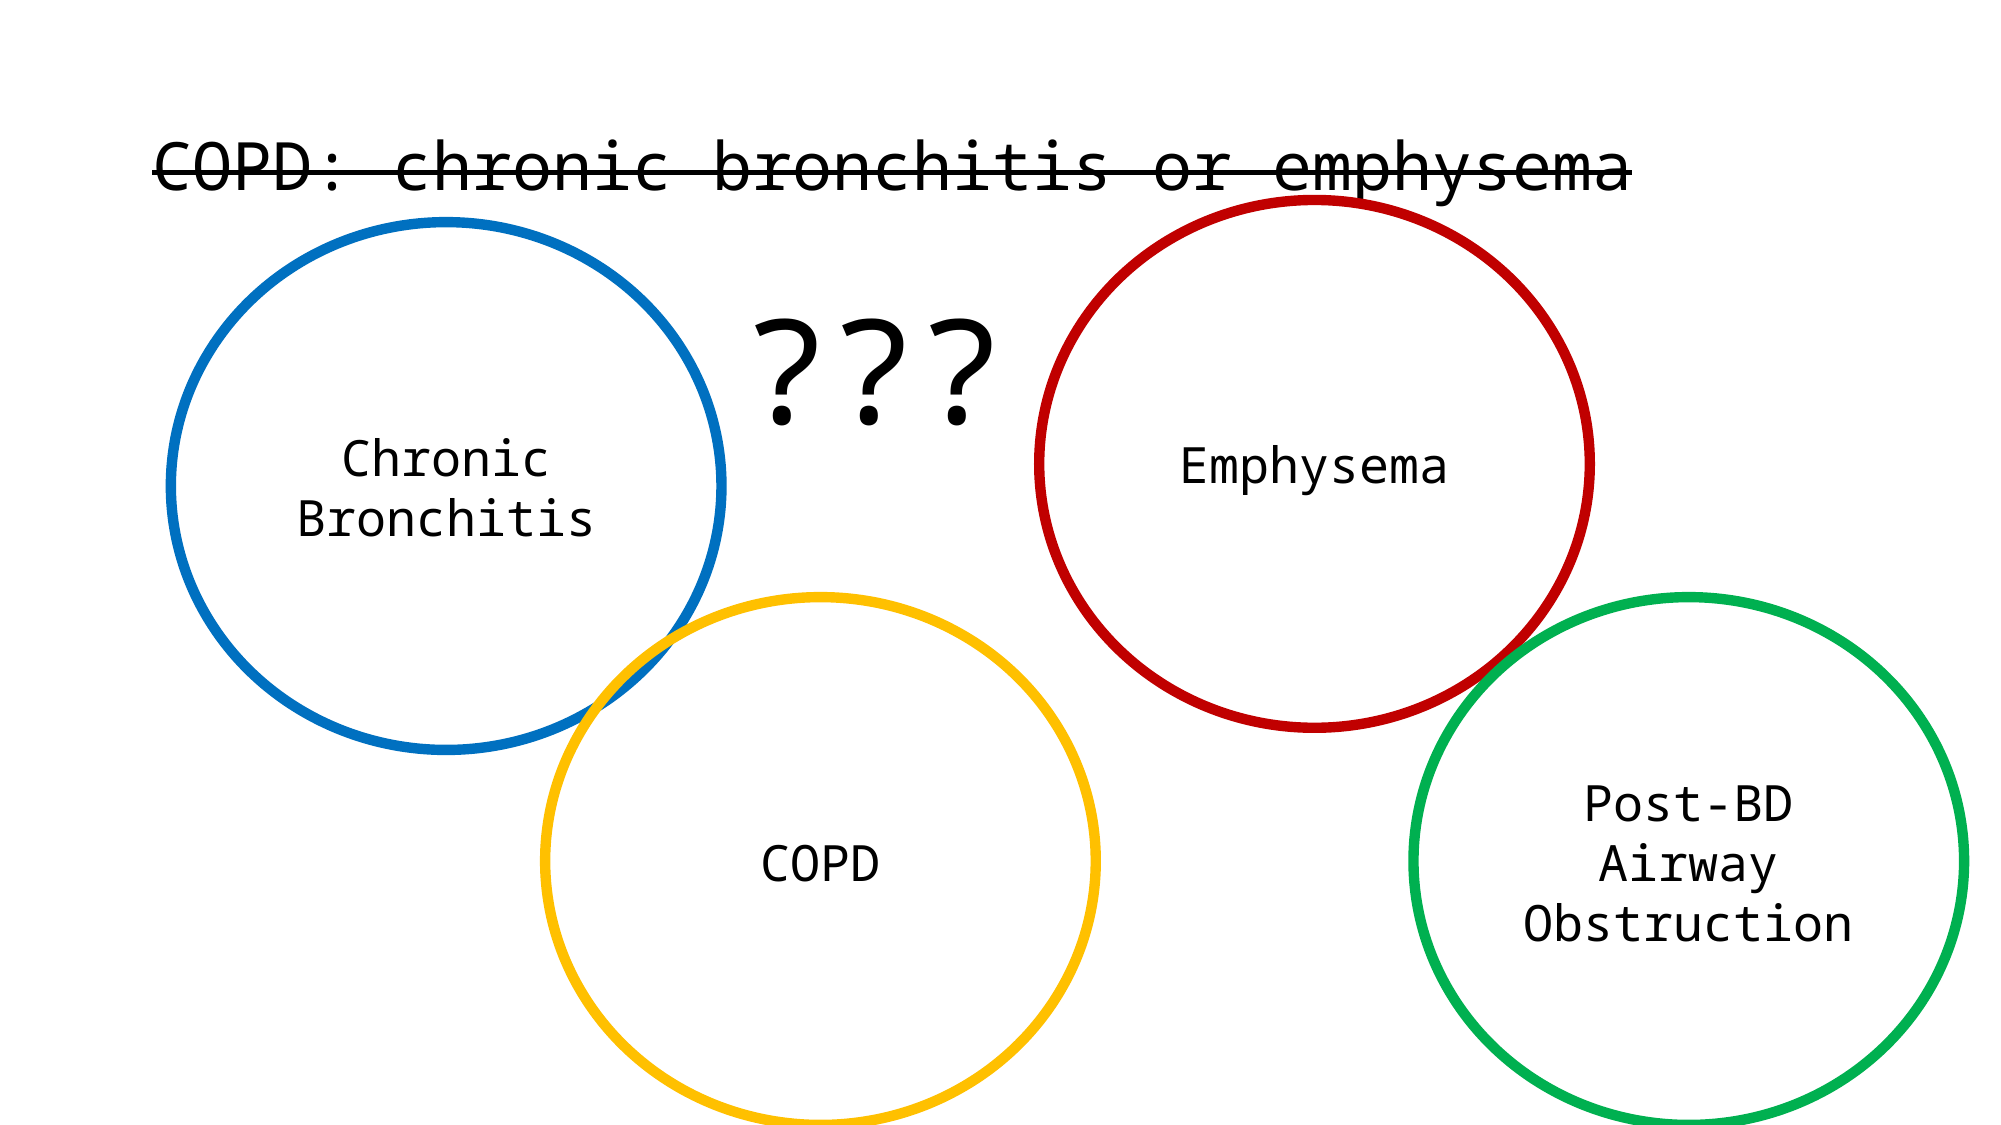

# COPD: chronic bronchitis or emphysema
Emphysema
Chronic Bronchitis
???
COPD
Post-BD Airway Obstruction